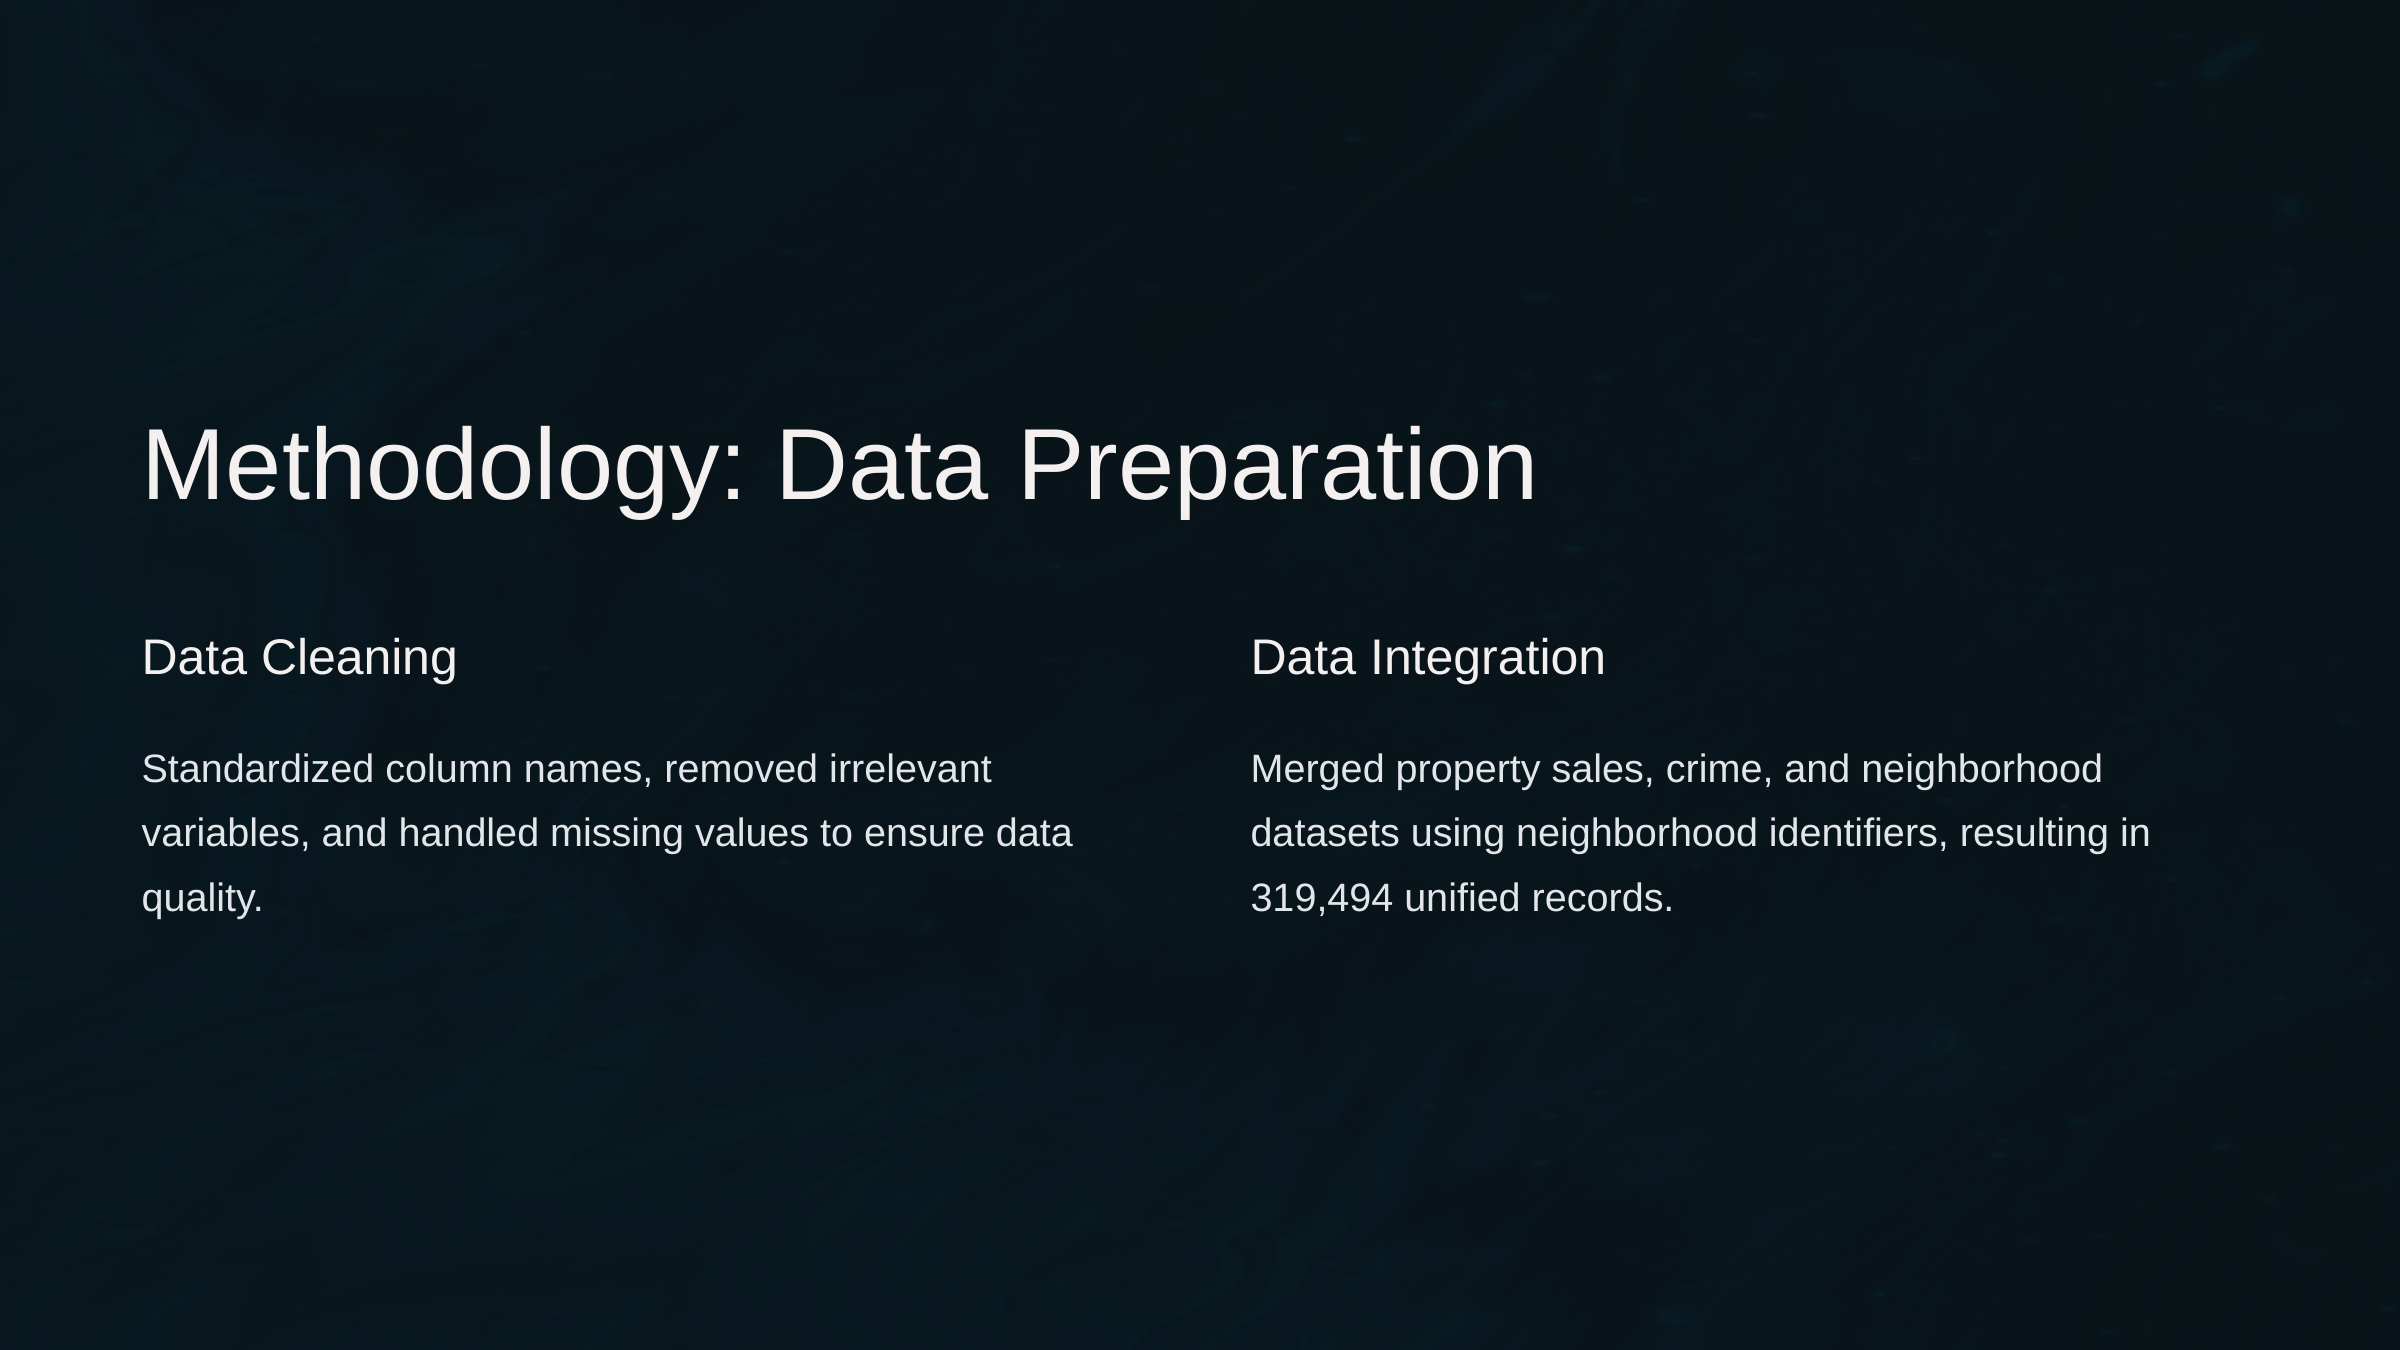

Methodology: Data Preparation
Data Cleaning
Data Integration
Standardized column names, removed irrelevant variables, and handled missing values to ensure data quality.
Merged property sales, crime, and neighborhood datasets using neighborhood identifiers, resulting in 319,494 unified records.